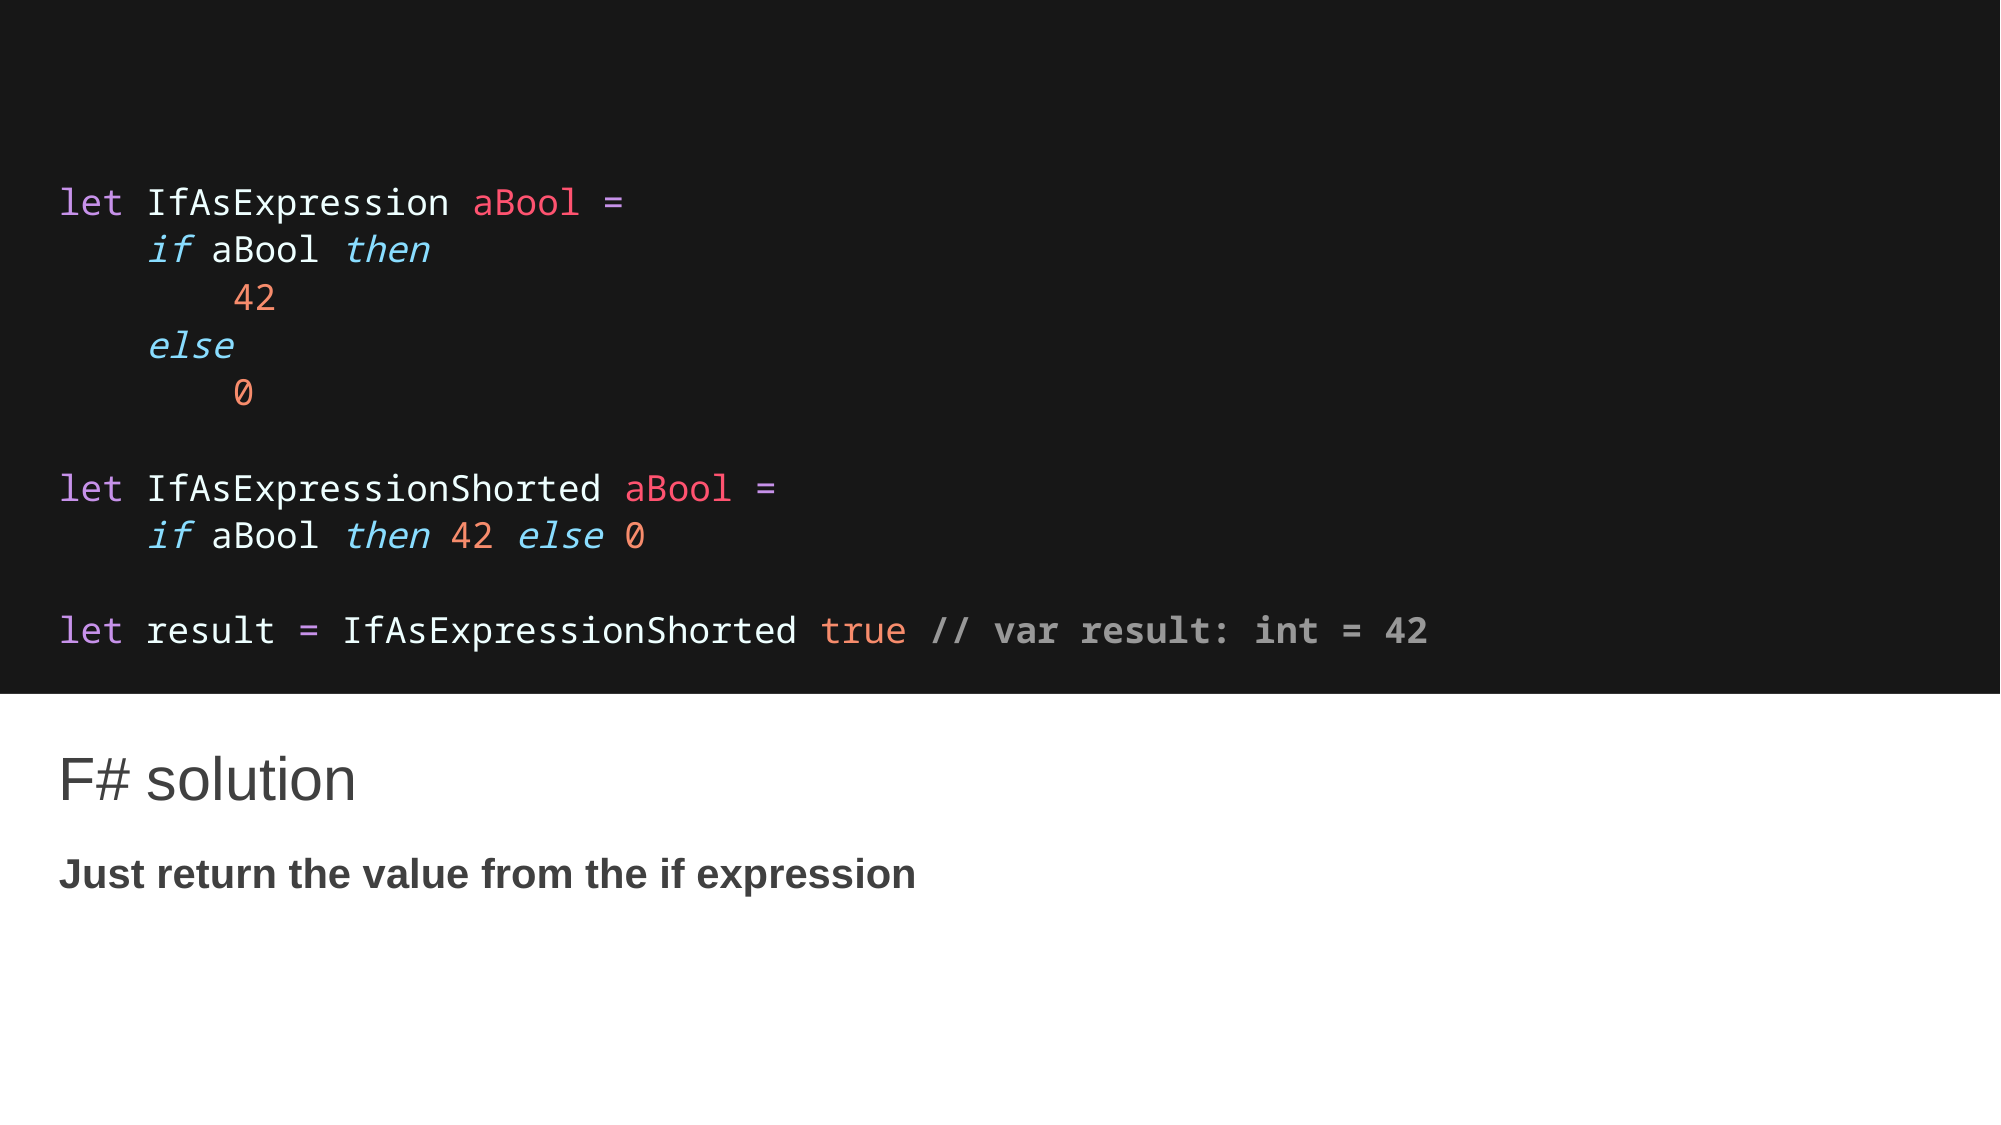

let IfAsExpression aBool =
    if aBool then
        42
    else
        0

let IfAsExpressionShorted aBool =
    if aBool then 42 else 0

let result = IfAsExpressionShorted true // var result: int = 42
# F# solution
Just return the value from the if expression